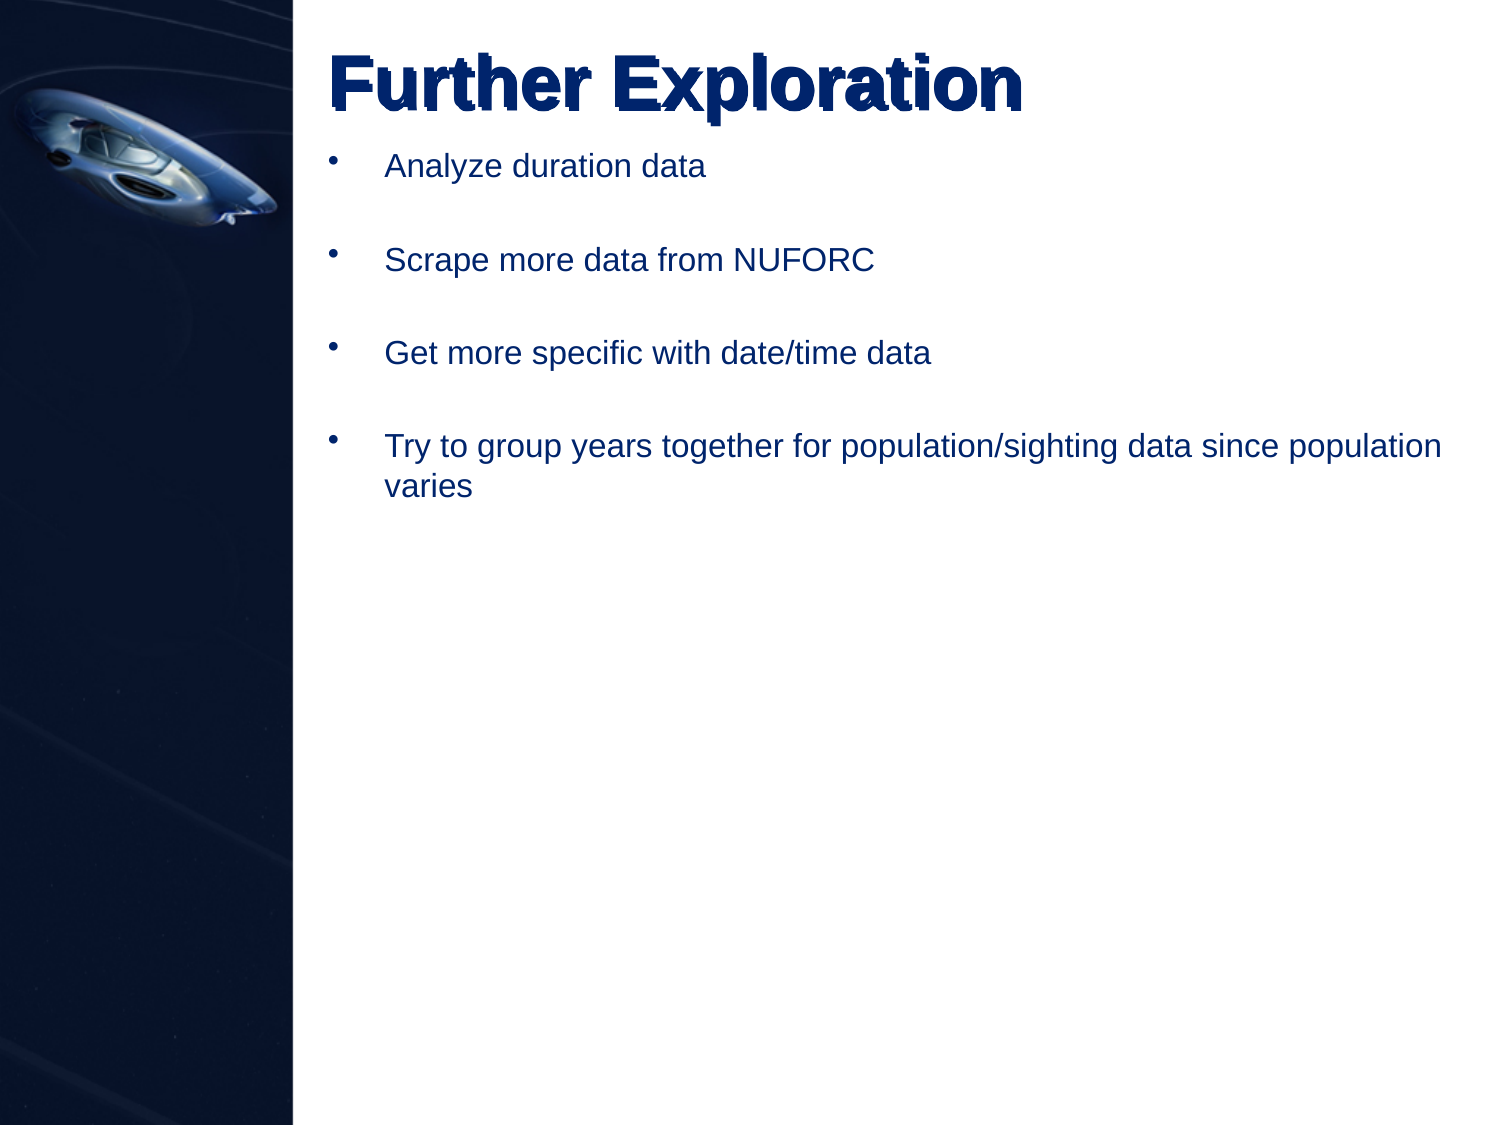

# Further Exploration
Analyze duration data

Scrape more data from NUFORC

Get more specific with date/time data

Try to group years together for population/sighting data since population varies